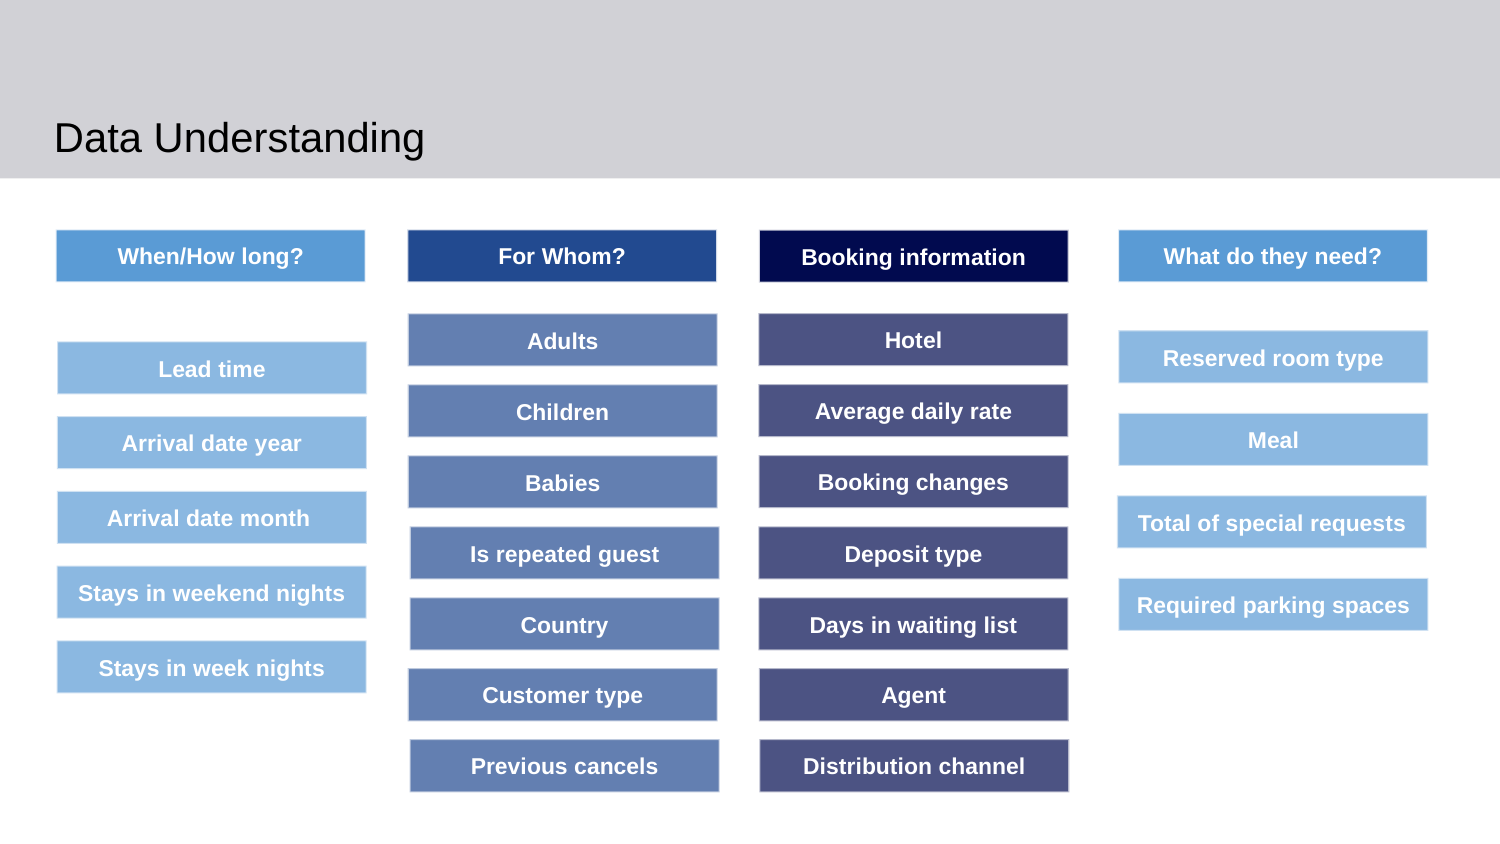

# Data Understanding
When/How long?
For Whom?
What do they need?
Booking information
Hotel
Adults
Reserved room type
Lead time
Average daily rate
Children
Meal
Arrival date year
Booking changes
Babies
Arrival date month
Total of special requests
Is repeated guest
Deposit type
Stays in weekend nights
Required parking spaces
Country
Days in waiting list
Stays in week nights
Agent
Customer type
Previous cancels
Distribution channel